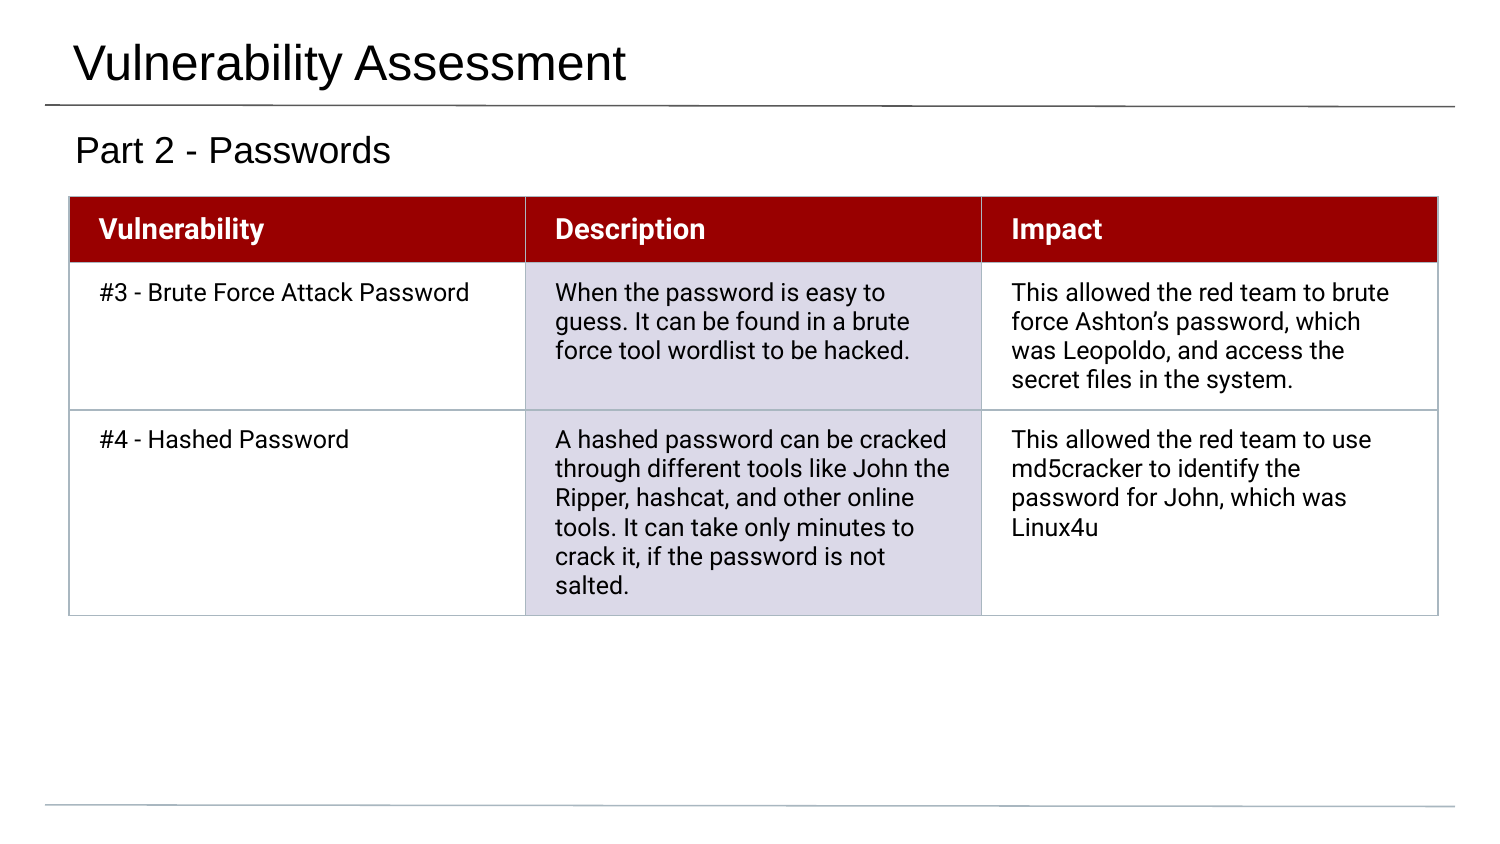

# Vulnerability Assessment
Part 2 - Passwords

| Vulnerability | Description | Impact |
| --- | --- | --- |
| #3 - Brute Force Attack Password | When the password is easy to guess. It can be found in a brute force tool wordlist to be hacked. | This allowed the red team to brute force Ashton’s password, which was Leopoldo, and access the secret files in the system. |
| #4 - Hashed Password | A hashed password can be cracked through different tools like John the Ripper, hashcat, and other online tools. It can take only minutes to crack it, if the password is not salted. | This allowed the red team to use md5cracker to identify the password for John, which was Linux4u |